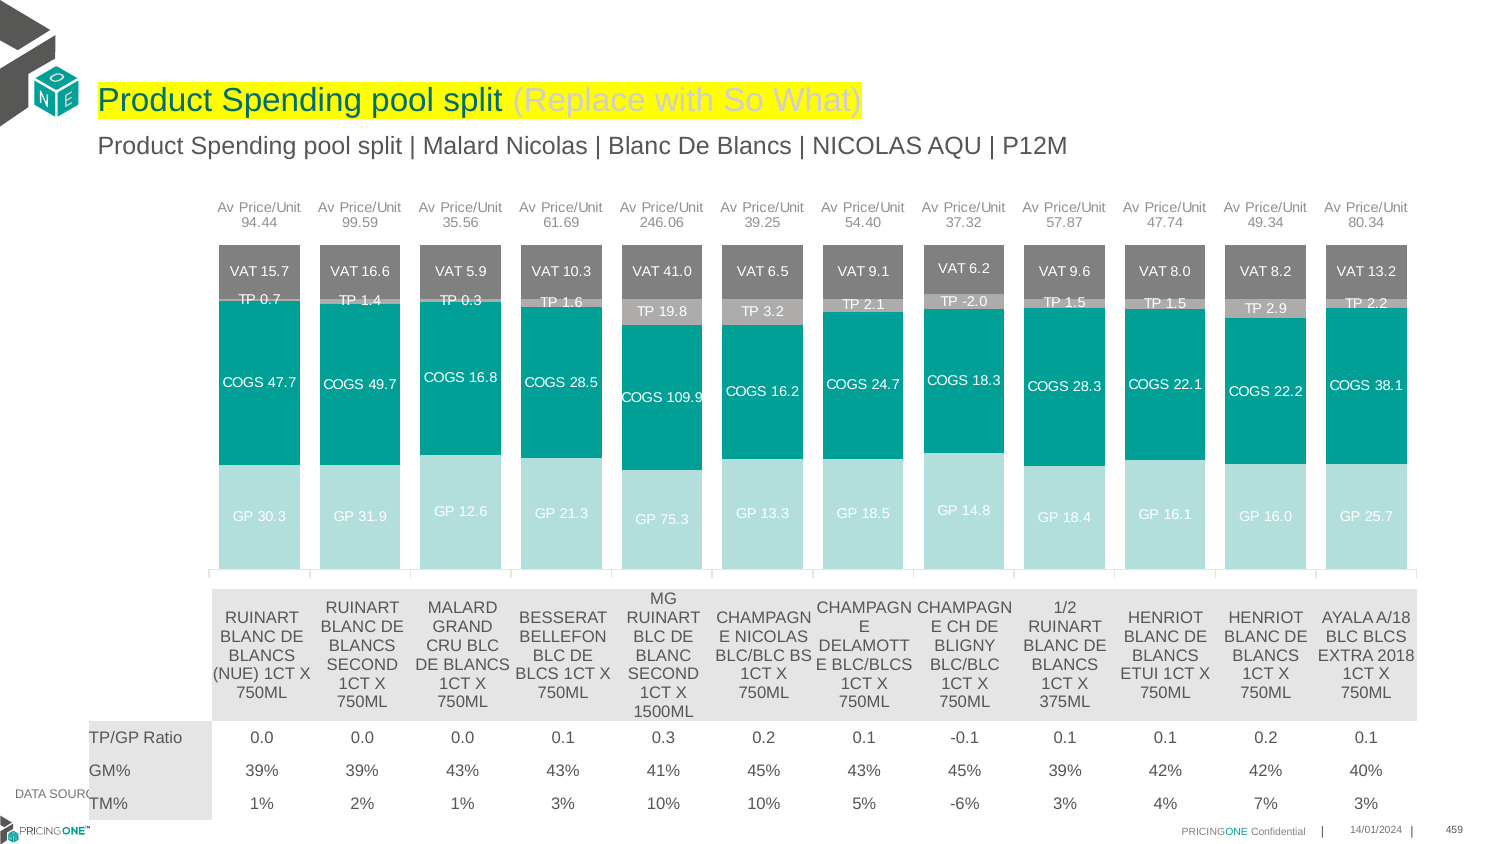

# Product Spending pool split (Replace with So What)
Product Spending pool split | Malard Nicolas | Blanc De Blancs | NICOLAS AQU | P12M

### Chart

| Category | GP | COGS | TP | VAT |
|---|---|---|---|---|
| Av Price/Unit 94.44 | 30.33945193370166 | 47.65199723756906 | 0.7125103130755122 | 15.740791896869249 |
| Av Price/Unit 99.59 | 31.906032608695654 | 49.67607971014493 | 1.4070181159420372 | 16.59782608695651 |
| Av Price/Unit 35.56 | 12.55468238341969 | 16.756977720207253 | 0.3234867012089815 | 5.927029360967186 |
| Av Price/Unit 61.69 | 21.259406511627905 | 28.542902325581395 | 1.6046679069767507 | 10.2813953488372 |
| Av Price/Unit 246.06 | 75.33792978723405 | 109.928 | 19.787261702127694 | 41.010638297872305 |
| Av Price/Unit 39.25 | 13.331232 | 16.205999999999996 | 3.1701754074074167 | 6.541481481481476 |
| Av Price/Unit 54.40 | 18.54419361702127 | 24.67535815602837 | 2.111417494089835 | 9.066193853427901 |
| Av Price/Unit 37.32 | 14.757649375 | 18.305856249999998 | -1.964547291666669 | 6.219791666666663 |
| Av Price/Unit 57.87 | 18.359007526881722 | 28.330043010752682 | 1.5367559139784959 | 9.64516129032258 |
| Av Price/Unit 47.74 | 16.104899999999997 | 22.148299999999995 | 1.5262117647058844 | 7.955882352941172 |
| Av Price/Unit 49.34 | 15.9514125 | 22.2228225 | 2.9403483333333256 | 8.222916666666668 |
| Av Price/Unit 80.34 | 25.696999999999996 | 38.053 | 2.2222222222222285 | 13.194444444444441 |
|  | RUINART BLANC DE BLANCS (NUE) 1CT X 750ML | RUINART BLANC DE BLANCS SECOND 1CT X 750ML | MALARD GRAND CRU BLC DE BLANCS 1CT X 750ML | BESSERAT BELLEFON BLC DE BLCS 1CT X 750ML | MG RUINART BLC DE BLANC SECOND 1CT X 1500ML | CHAMPAGNE NICOLAS BLC/BLC BS 1CT X 750ML | CHAMPAGNE DELAMOTTE BLC/BLCS 1CT X 750ML | CHAMPAGNE CH DE BLIGNY BLC/BLC 1CT X 750ML | 1/2 RUINART BLANC DE BLANCS 1CT X 375ML | HENRIOT BLANC DE BLANCS ETUI 1CT X 750ML | HENRIOT BLANC DE BLANCS 1CT X 750ML | AYALA A/18 BLC BLCS EXTRA 2018 1CT X 750ML |
| --- | --- | --- | --- | --- | --- | --- | --- | --- | --- | --- | --- | --- |
| TP/GP Ratio | 0.0 | 0.0 | 0.0 | 0.1 | 0.3 | 0.2 | 0.1 | -0.1 | 0.1 | 0.1 | 0.2 | 0.1 |
| GM% | 39% | 39% | 43% | 43% | 41% | 45% | 43% | 45% | 39% | 42% | 42% | 40% |
| TM% | 1% | 2% | 1% | 3% | 10% | 10% | 5% | -6% | 3% | 4% | 7% | 3% |
DATA SOURCE: Client P&L

14/01/2024
459